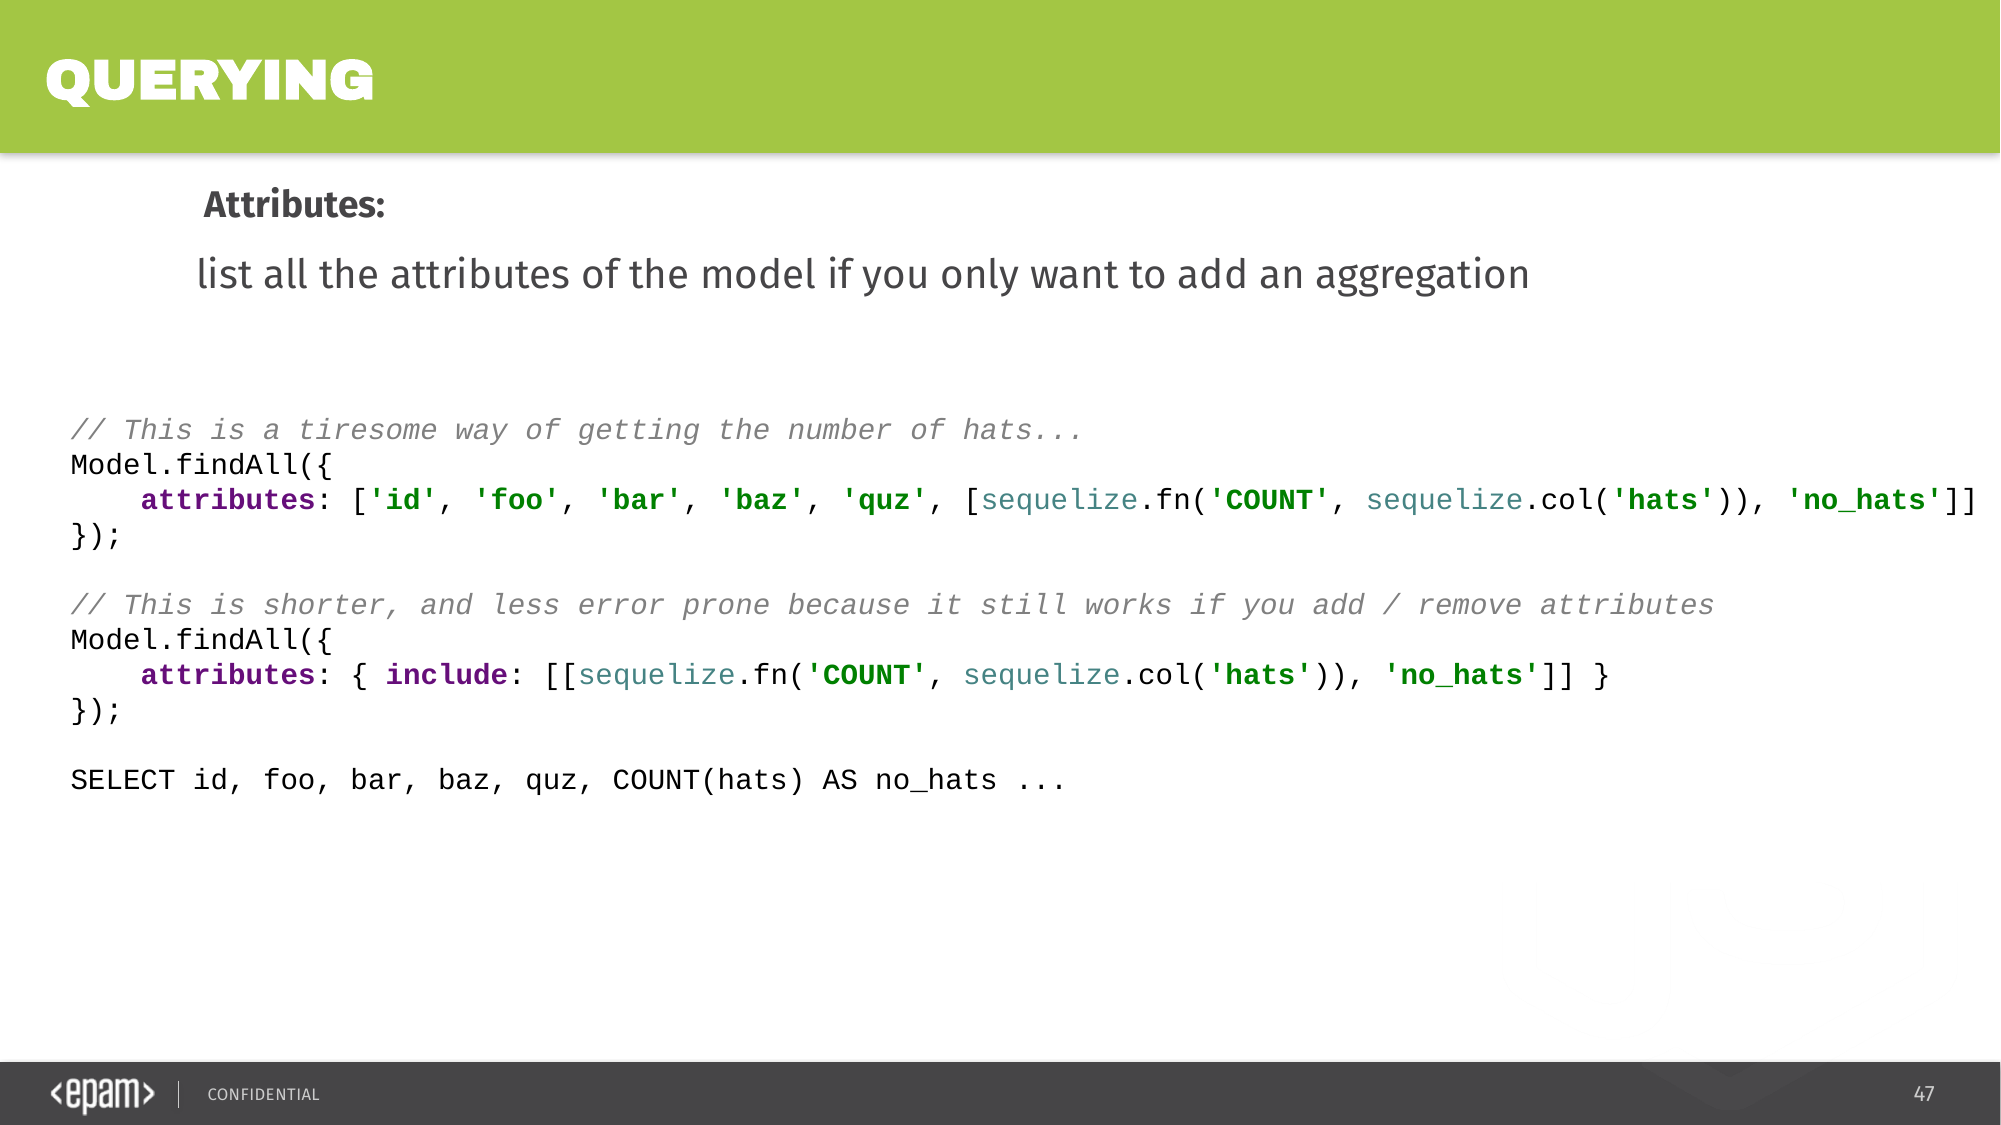

QUERYING
 Attributes:
list all the attributes of the model if you only want to add an aggregation
// This is a tiresome way of getting the number of hats...
Model.findAll({
    attributes: ['id', 'foo', 'bar', 'baz', 'quz', [sequelize.fn('COUNT', sequelize.col('hats')), 'no_hats']]
});
// This is shorter, and less error prone because it still works if you add / remove attributes
Model.findAll({
    attributes: { include: [[sequelize.fn('COUNT', sequelize.col('hats')), 'no_hats']] }
});
SELECT id, foo, bar, baz, quz, COUNT(hats) AS no_hats ...